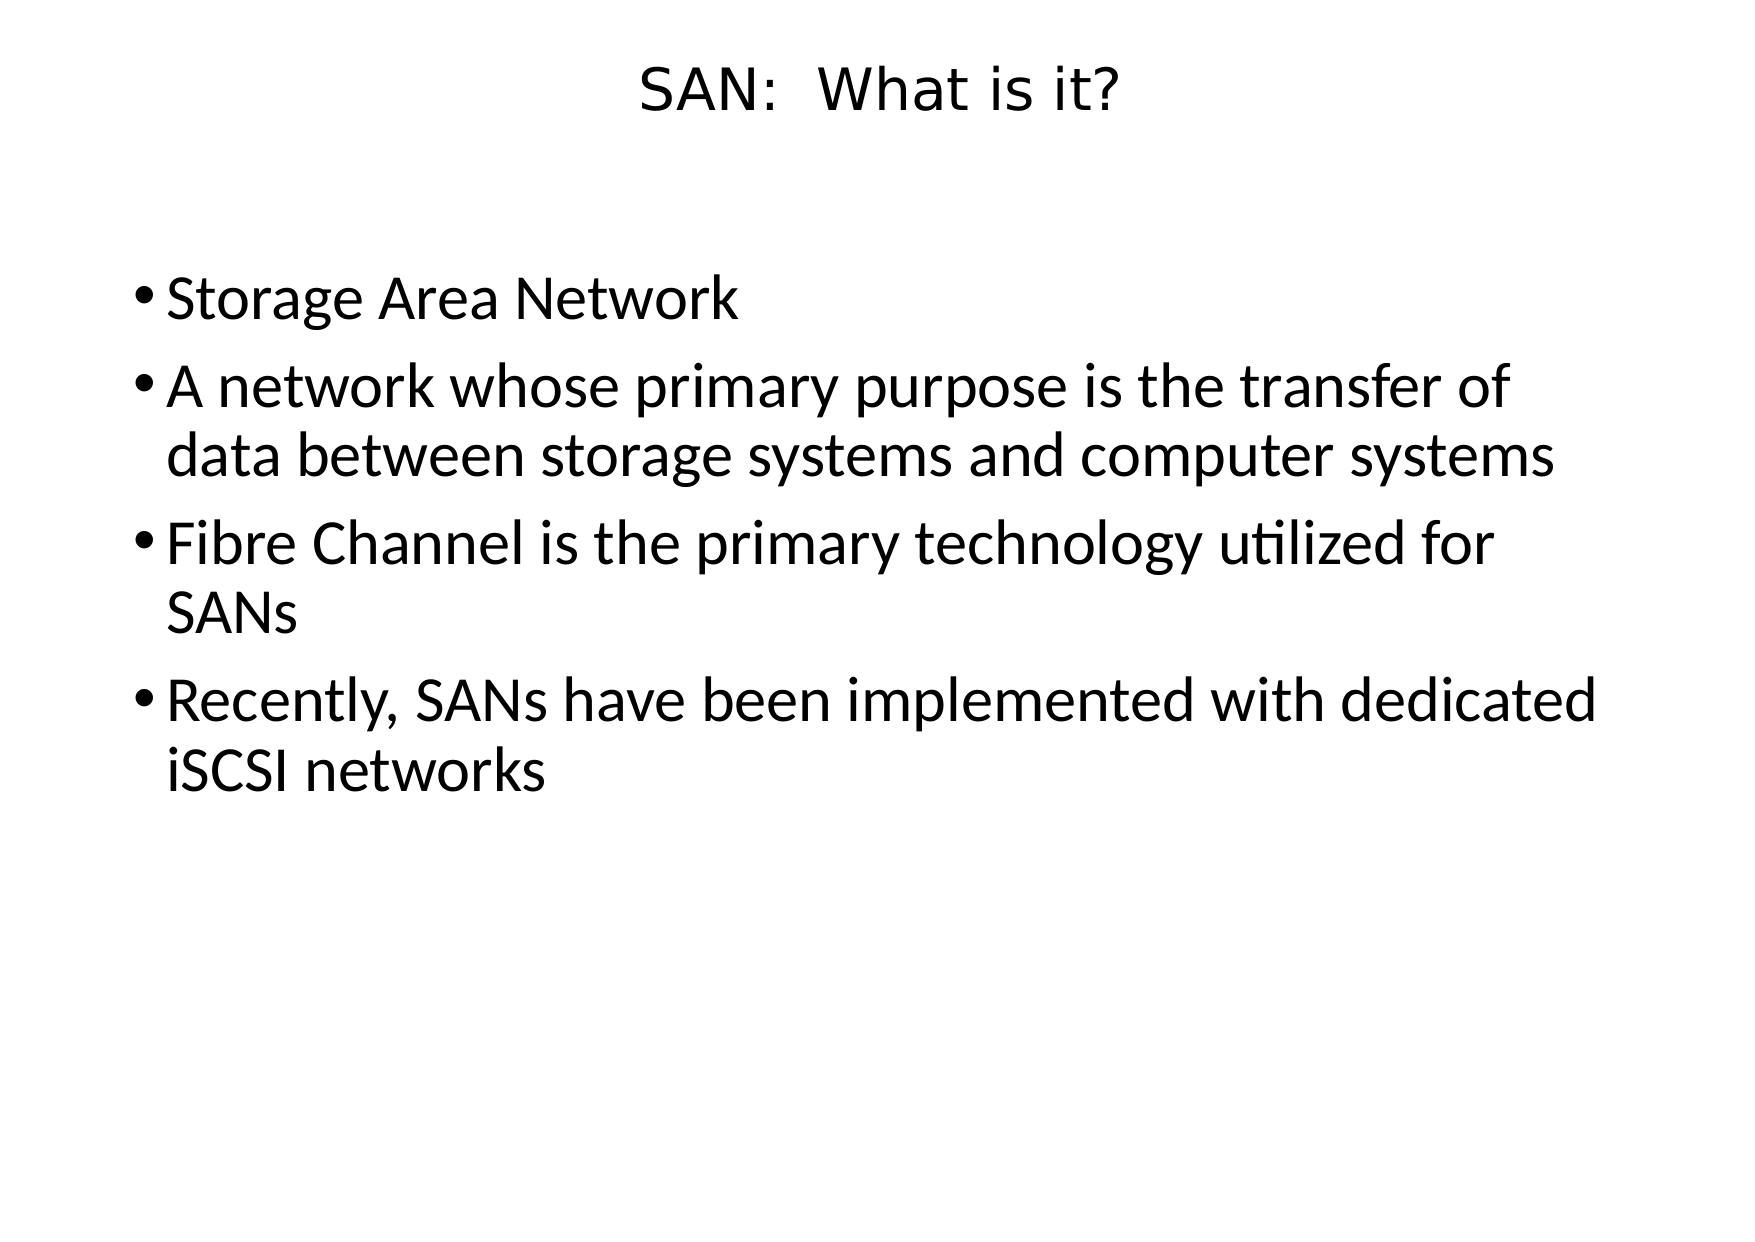

# SAN:  What is it?
Storage Area Network
A network whose primary purpose is the transfer of data between storage systems and computer systems
Fibre Channel is the primary technology utilized for SANs
Recently, SANs have been implemented with dedicated iSCSI networks